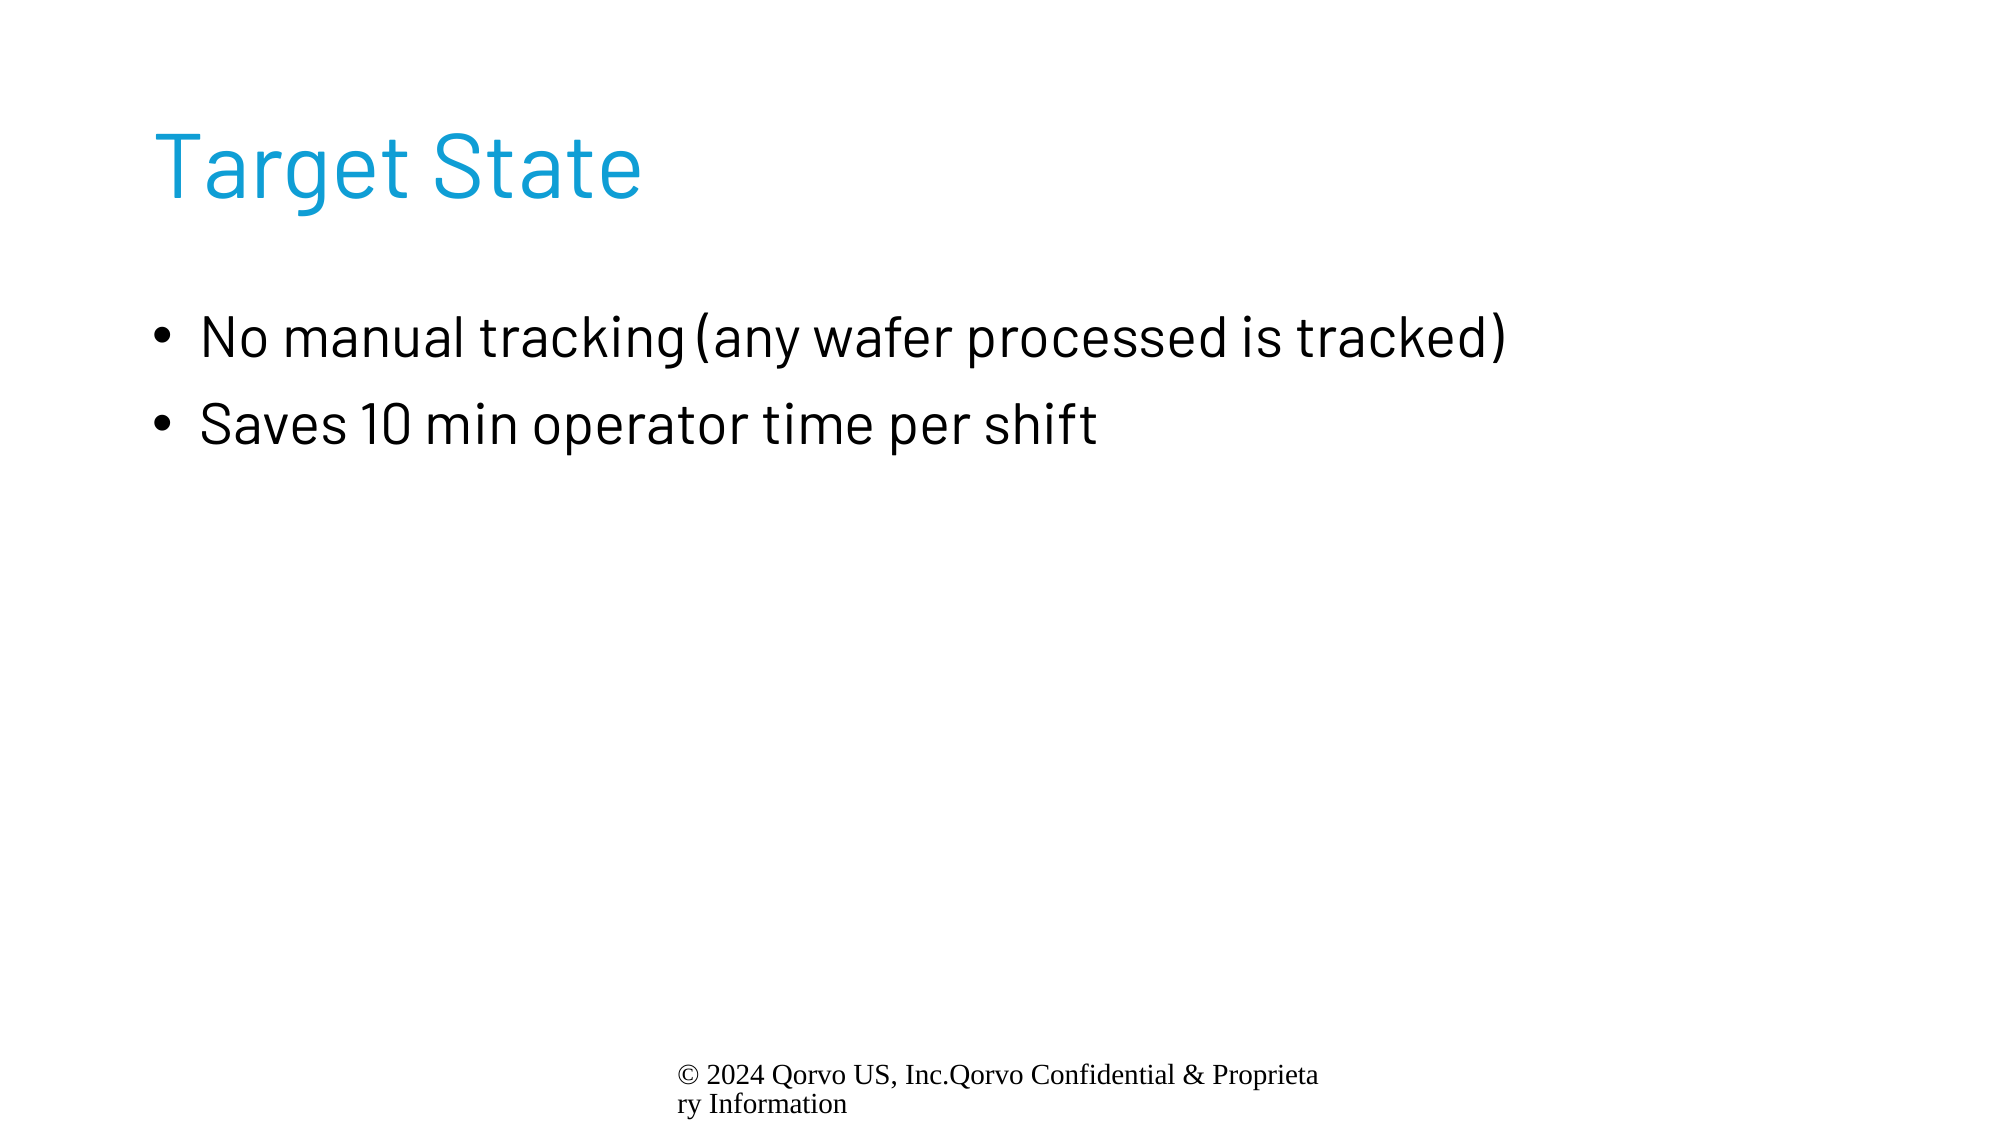

# Target State
No manual tracking (any wafer processed is tracked)
Saves 10 min operator time per shift

© 2024 Qorvo US, Inc.
Qorvo Confidential & Proprietary Information